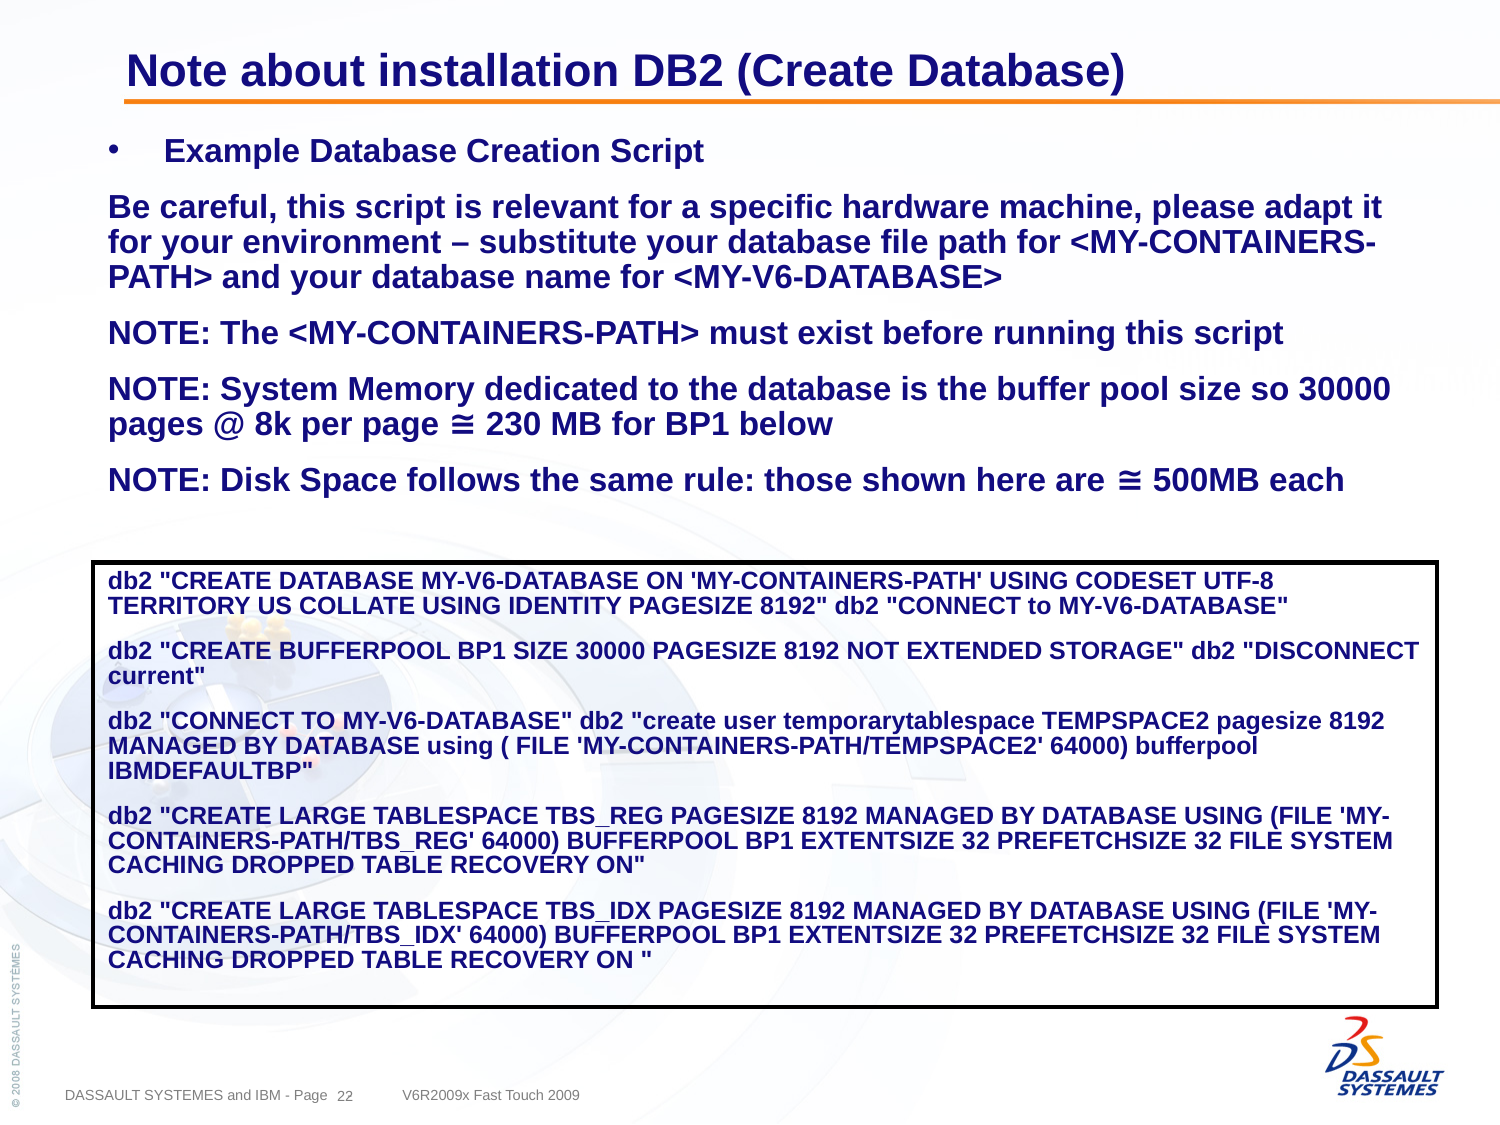

Note about installation DB2 (Create Database)
Example Database Creation Script
Be careful, this script is relevant for a specific hardware machine, please adapt it for your environment – substitute your database file path for <MY-CONTAINERS-PATH> and your database name for <MY-V6-DATABASE>
NOTE: The <MY-CONTAINERS-PATH> must exist before running this script
NOTE: System Memory dedicated to the database is the buffer pool size so 30000 pages @ 8k per page ≅ 230 MB for BP1 below
NOTE: Disk Space follows the same rule: those shown here are ≅ 500MB each

| db2 "CREATE DATABASE MY-V6-DATABASE ON 'MY-CONTAINERS-PATH' USING CODESET UTF-8 TERRITORY US COLLATE USING IDENTITY PAGESIZE 8192" db2 "CONNECT to MY-V6-DATABASE" db2 "CREATE BUFFERPOOL BP1 SIZE 30000 PAGESIZE 8192 NOT EXTENDED STORAGE" db2 "DISCONNECT current" db2 "CONNECT TO MY-V6-DATABASE" db2 "create user temporarytablespace TEMPSPACE2 pagesize 8192 MANAGED BY DATABASE using ( FILE 'MY-CONTAINERS-PATH/TEMPSPACE2' 64000) bufferpool IBMDEFAULTBP" db2 "CREATE LARGE TABLESPACE TBS\_REG PAGESIZE 8192 MANAGED BY DATABASE USING (FILE 'MY-CONTAINERS-PATH/TBS\_REG' 64000) BUFFERPOOL BP1 EXTENTSIZE 32 PREFETCHSIZE 32 FILE SYSTEM CACHING DROPPED TABLE RECOVERY ON" db2 "CREATE LARGE TABLESPACE TBS\_IDX PAGESIZE 8192 MANAGED BY DATABASE USING (FILE 'MY-CONTAINERS-PATH/TBS\_IDX' 64000) BUFFERPOOL BP1 EXTENTSIZE 32 PREFETCHSIZE 32 FILE SYSTEM CACHING DROPPED TABLE RECOVERY ON " |
| --- |